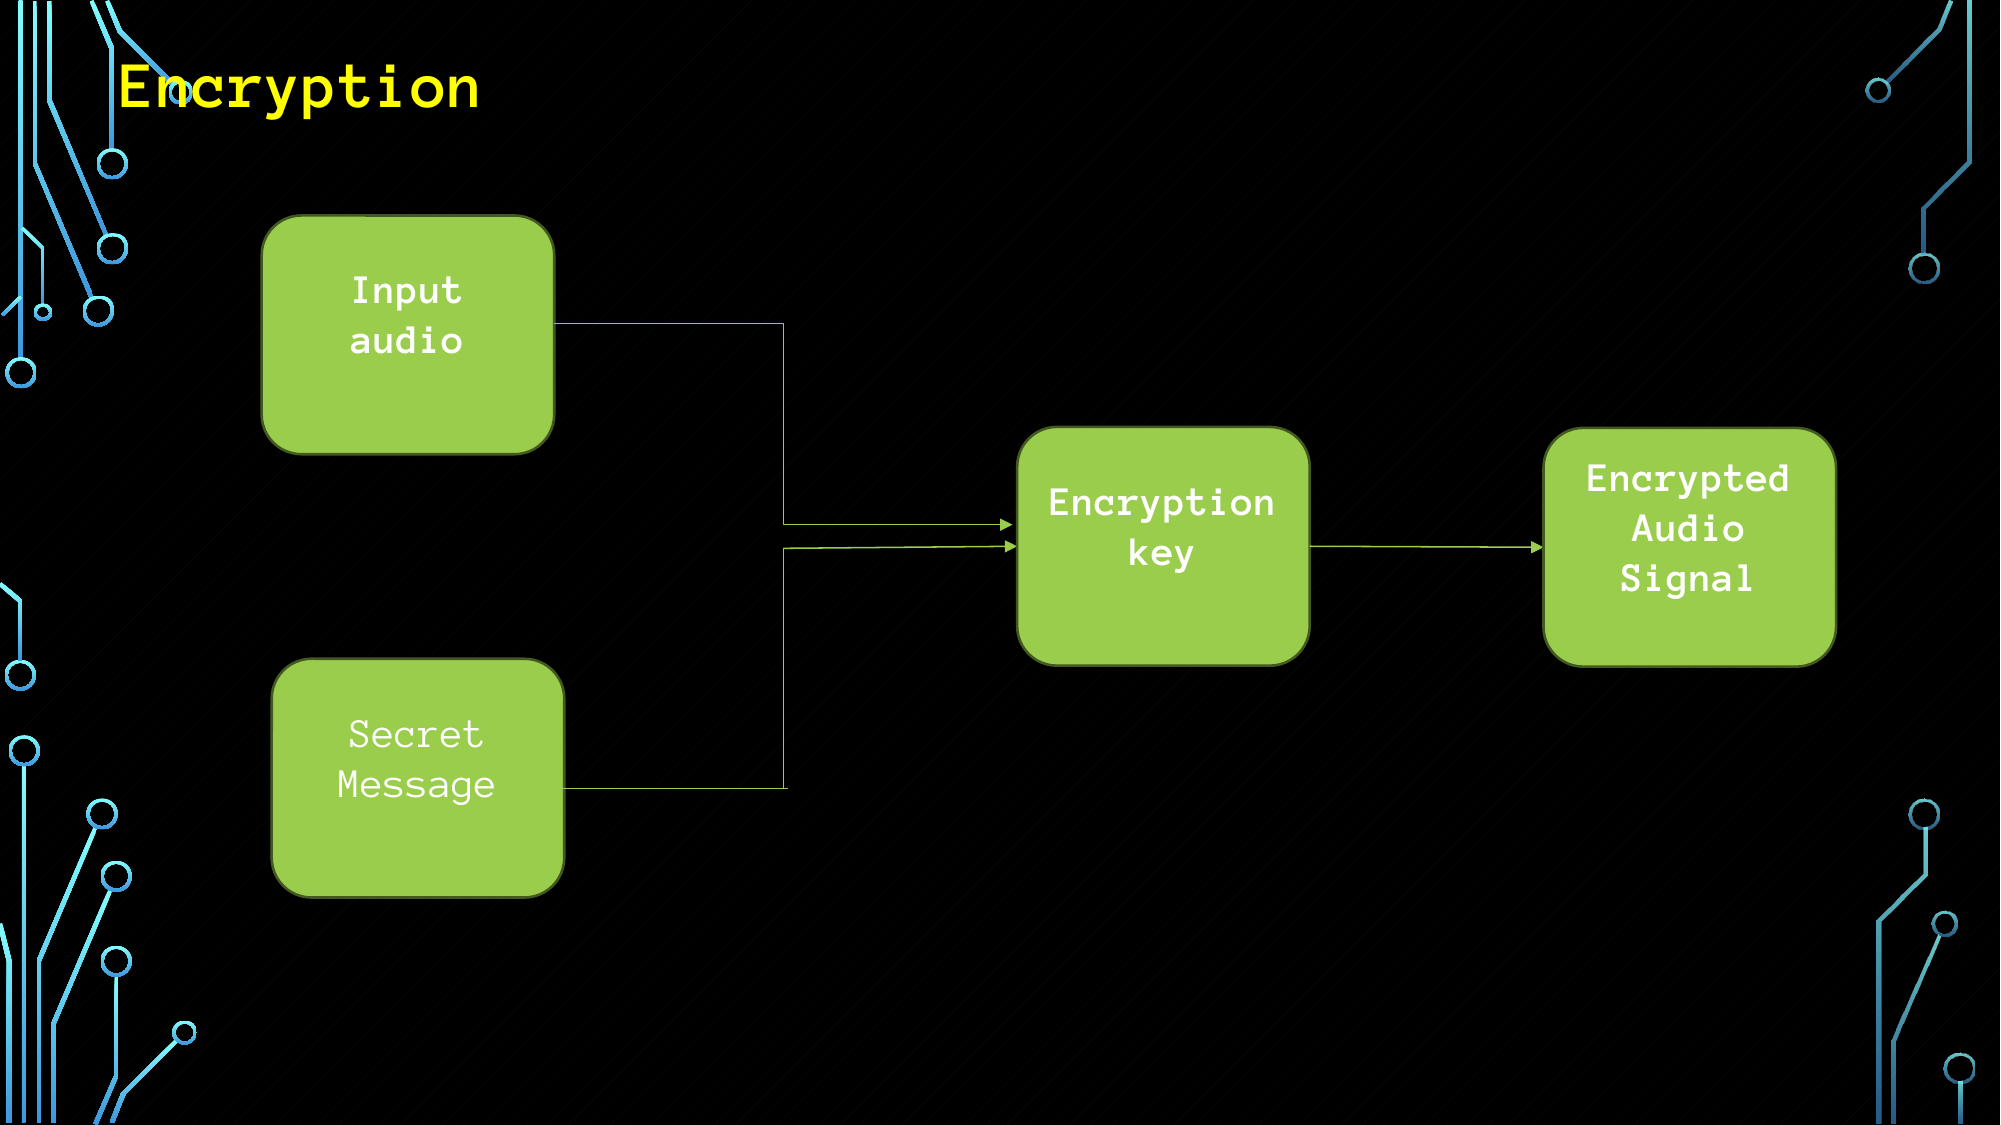

Encryption
Input audio

Encryption key

Encrypted Audio Signal

Secret Message